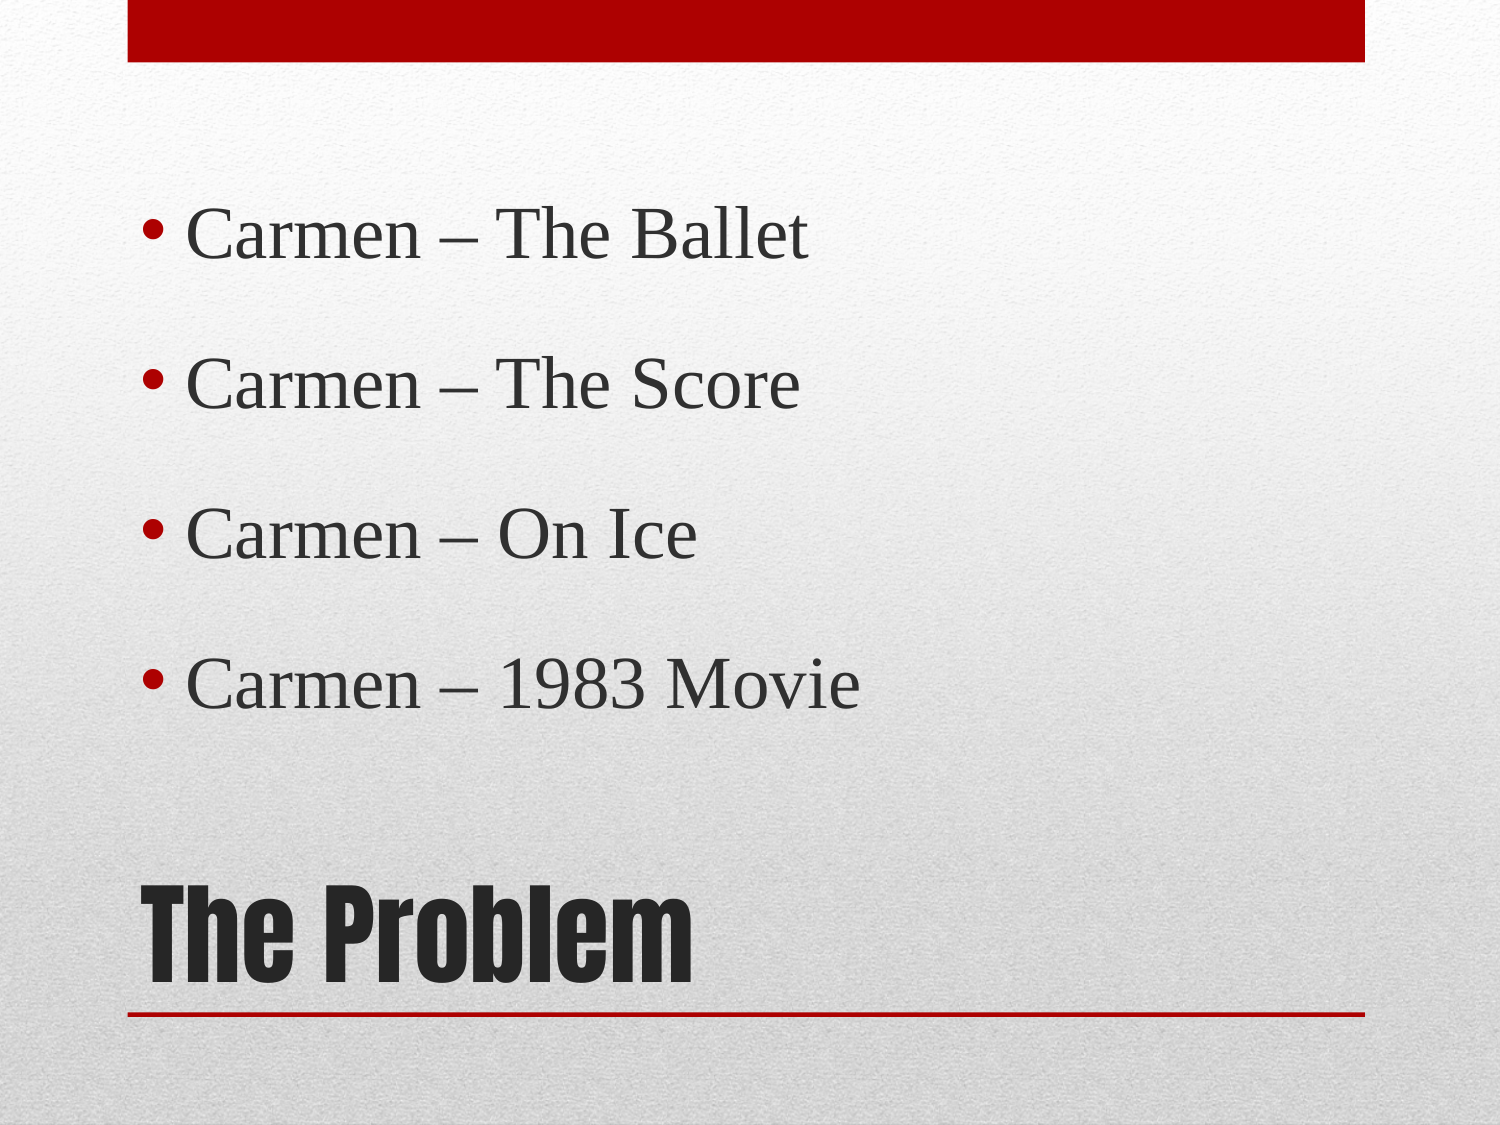

Carmen – The Ballet
Carmen – The Score
Carmen – On Ice
Carmen – 1983 Movie
# The Problem